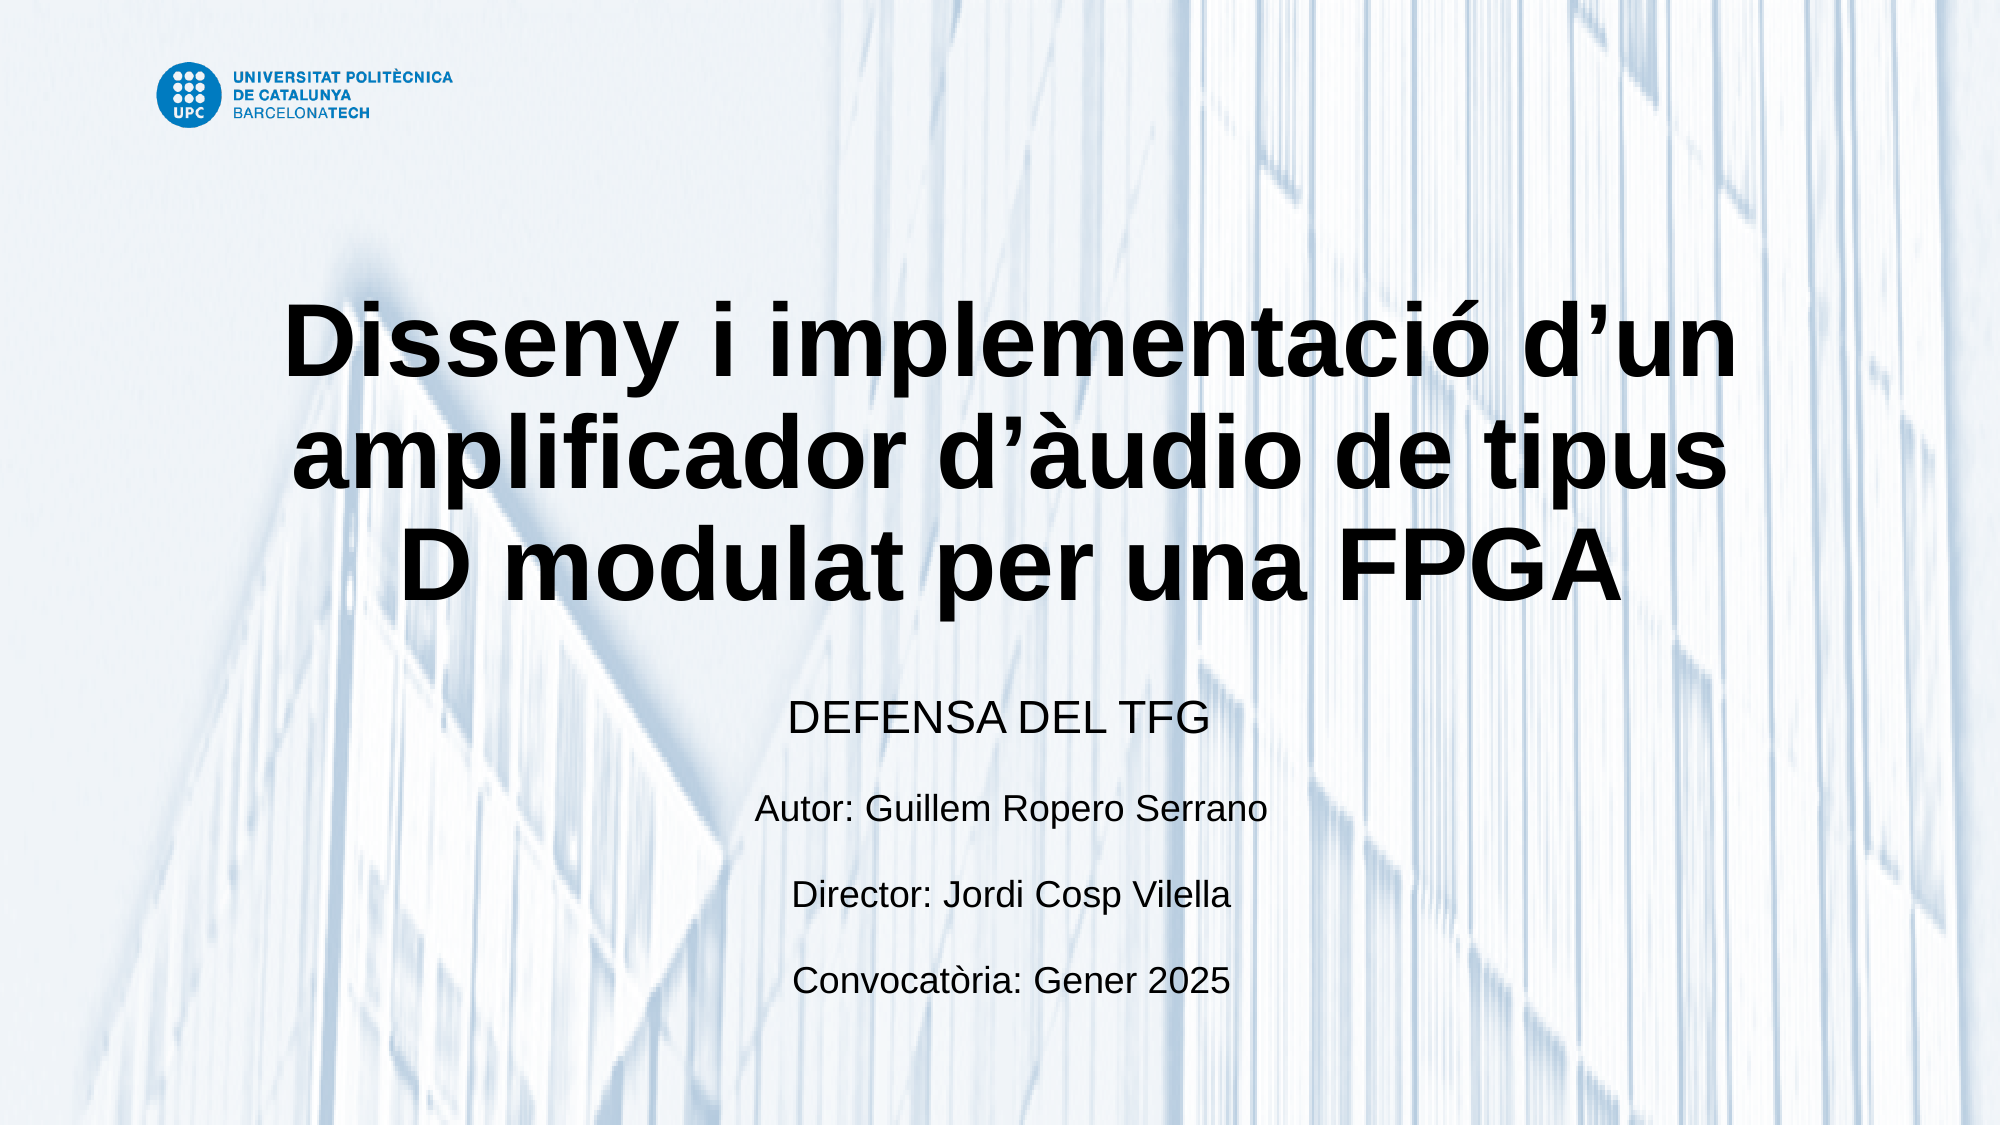

# Disseny i implementació d’un amplificador d’àudio de tipus D modulat per una FPGA
Defensa del TFG
Autor: Guillem Ropero Serrano
Director: Jordi Cosp Vilella
Convocatòria: Gener 2025